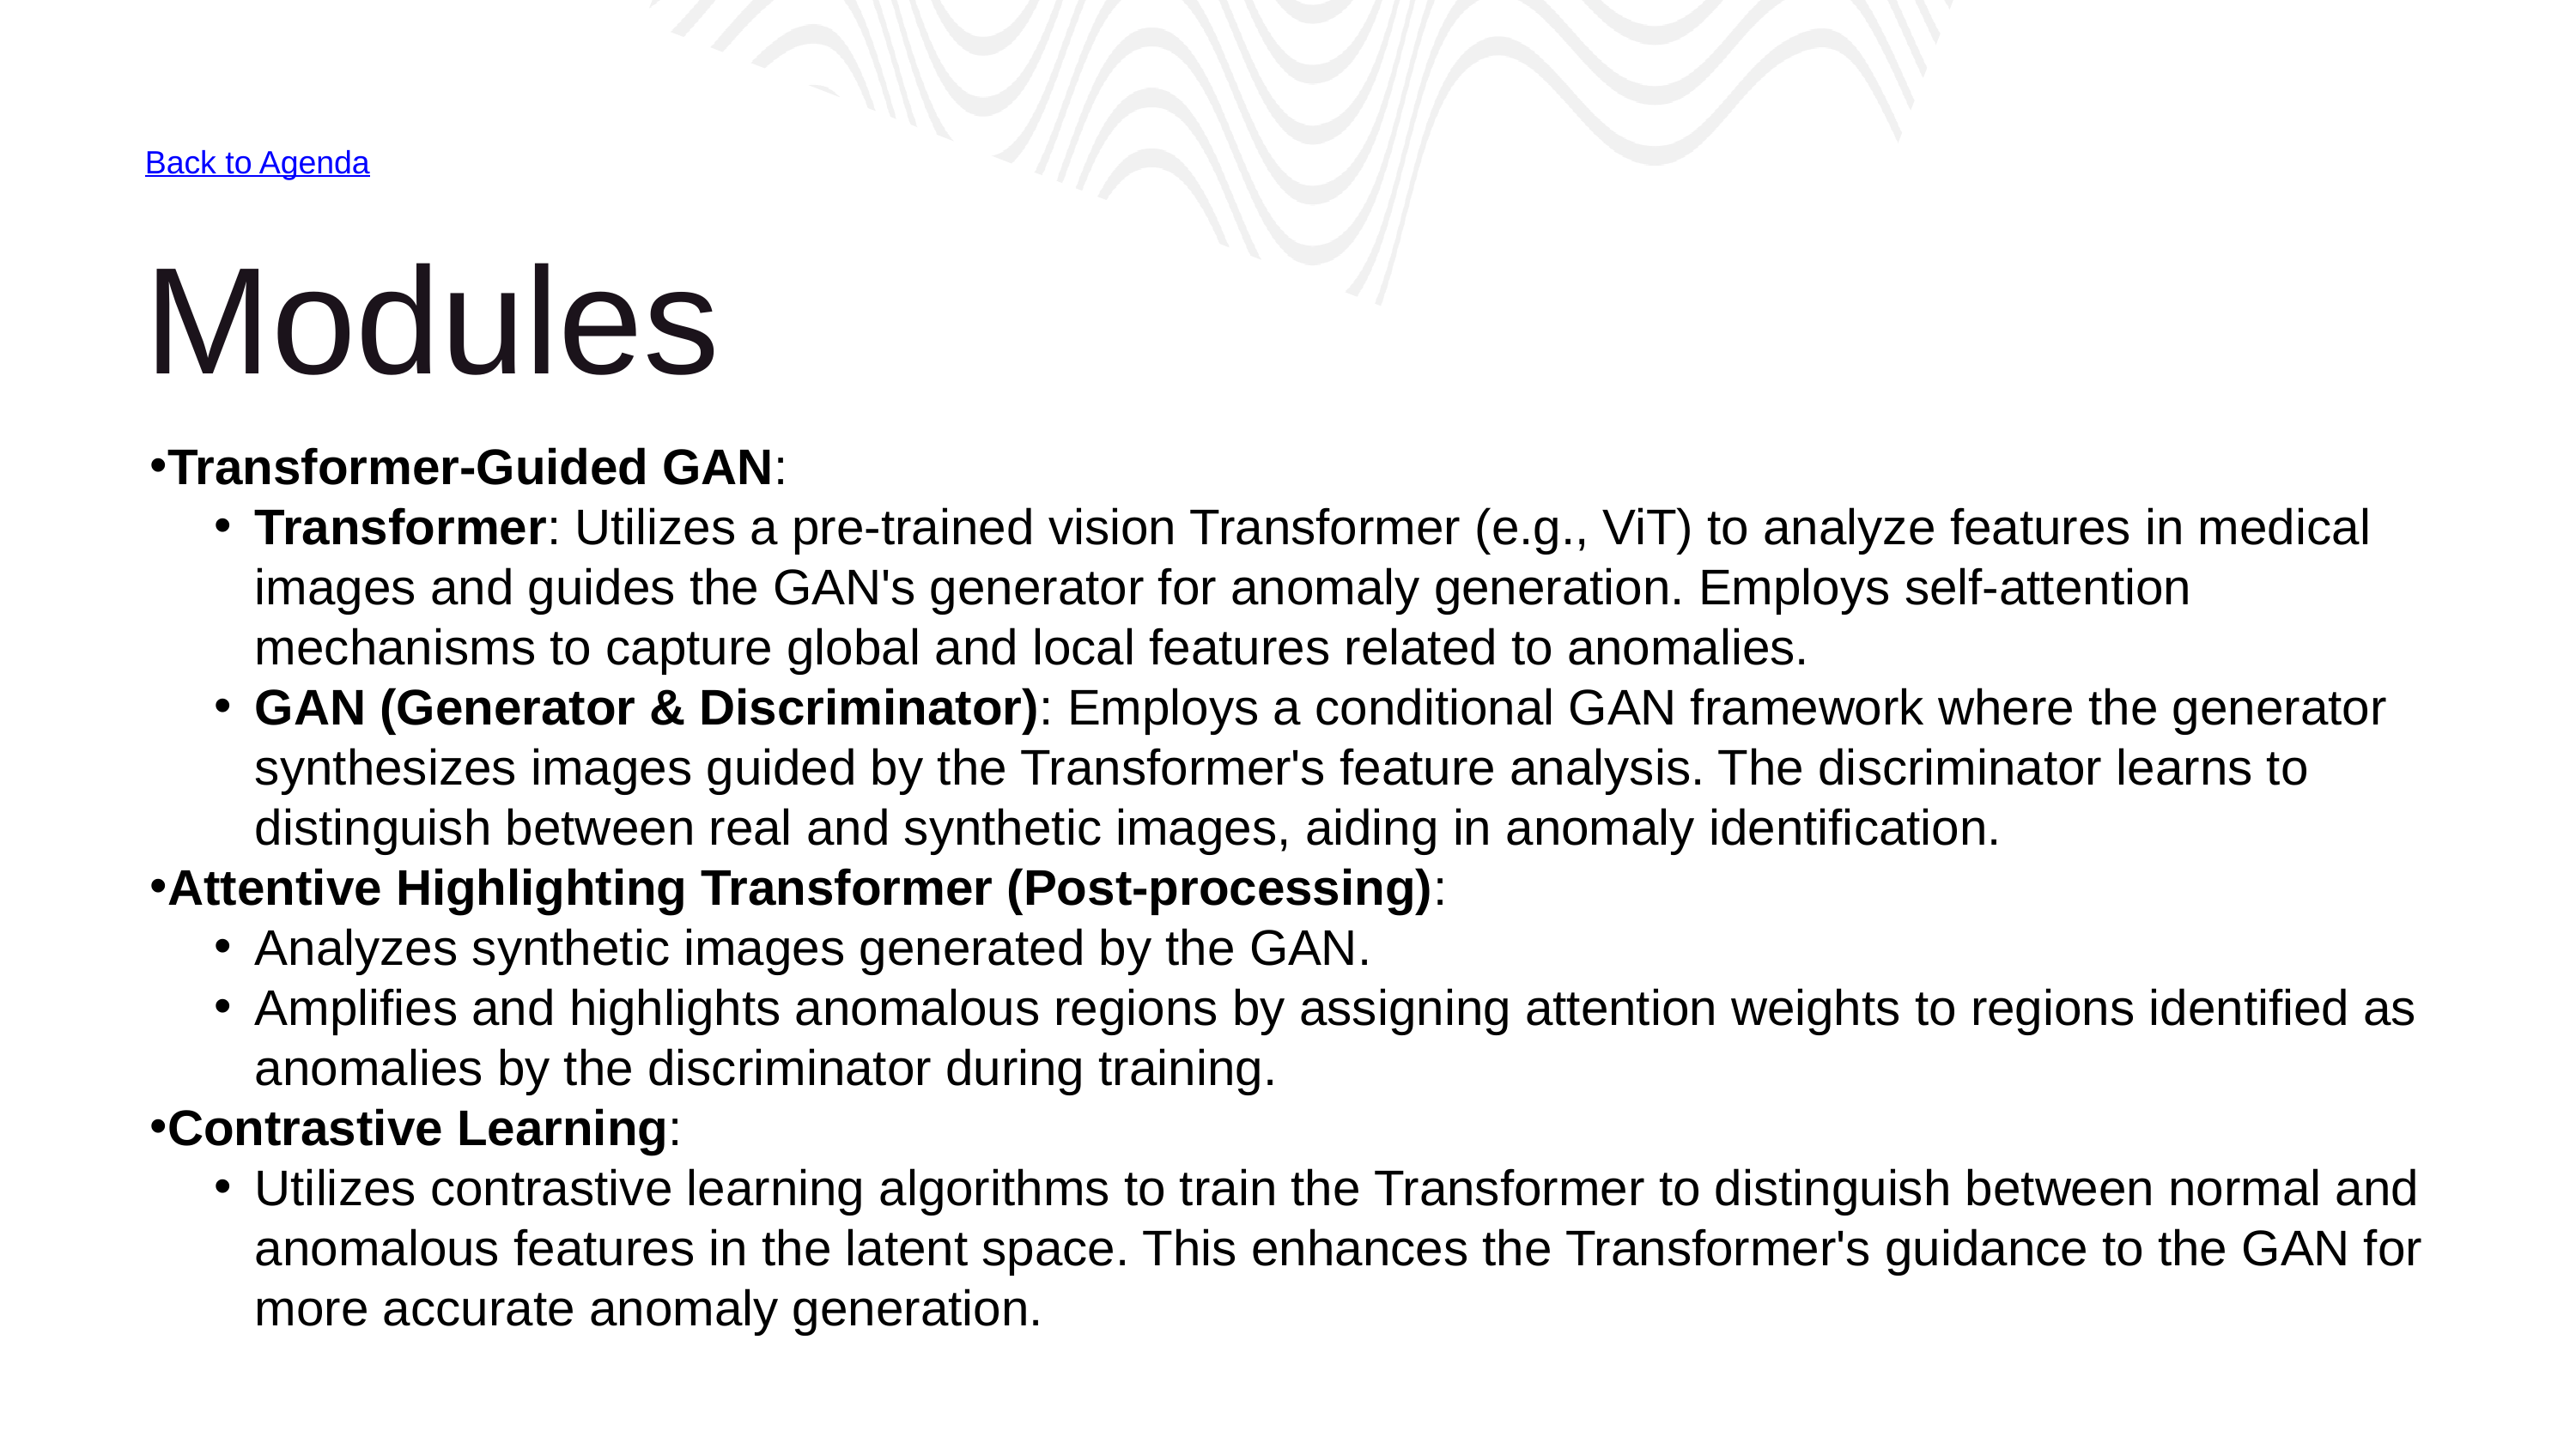

Back to Agenda
Modules
Transformer-Guided GAN:
Transformer: Utilizes a pre-trained vision Transformer (e.g., ViT) to analyze features in medical images and guides the GAN's generator for anomaly generation. Employs self-attention mechanisms to capture global and local features related to anomalies.
GAN (Generator & Discriminator): Employs a conditional GAN framework where the generator synthesizes images guided by the Transformer's feature analysis. The discriminator learns to distinguish between real and synthetic images, aiding in anomaly identification.
Attentive Highlighting Transformer (Post-processing):
Analyzes synthetic images generated by the GAN.
Amplifies and highlights anomalous regions by assigning attention weights to regions identified as anomalies by the discriminator during training.
Contrastive Learning:
Utilizes contrastive learning algorithms to train the Transformer to distinguish between normal and anomalous features in the latent space. This enhances the Transformer's guidance to the GAN for more accurate anomaly generation.